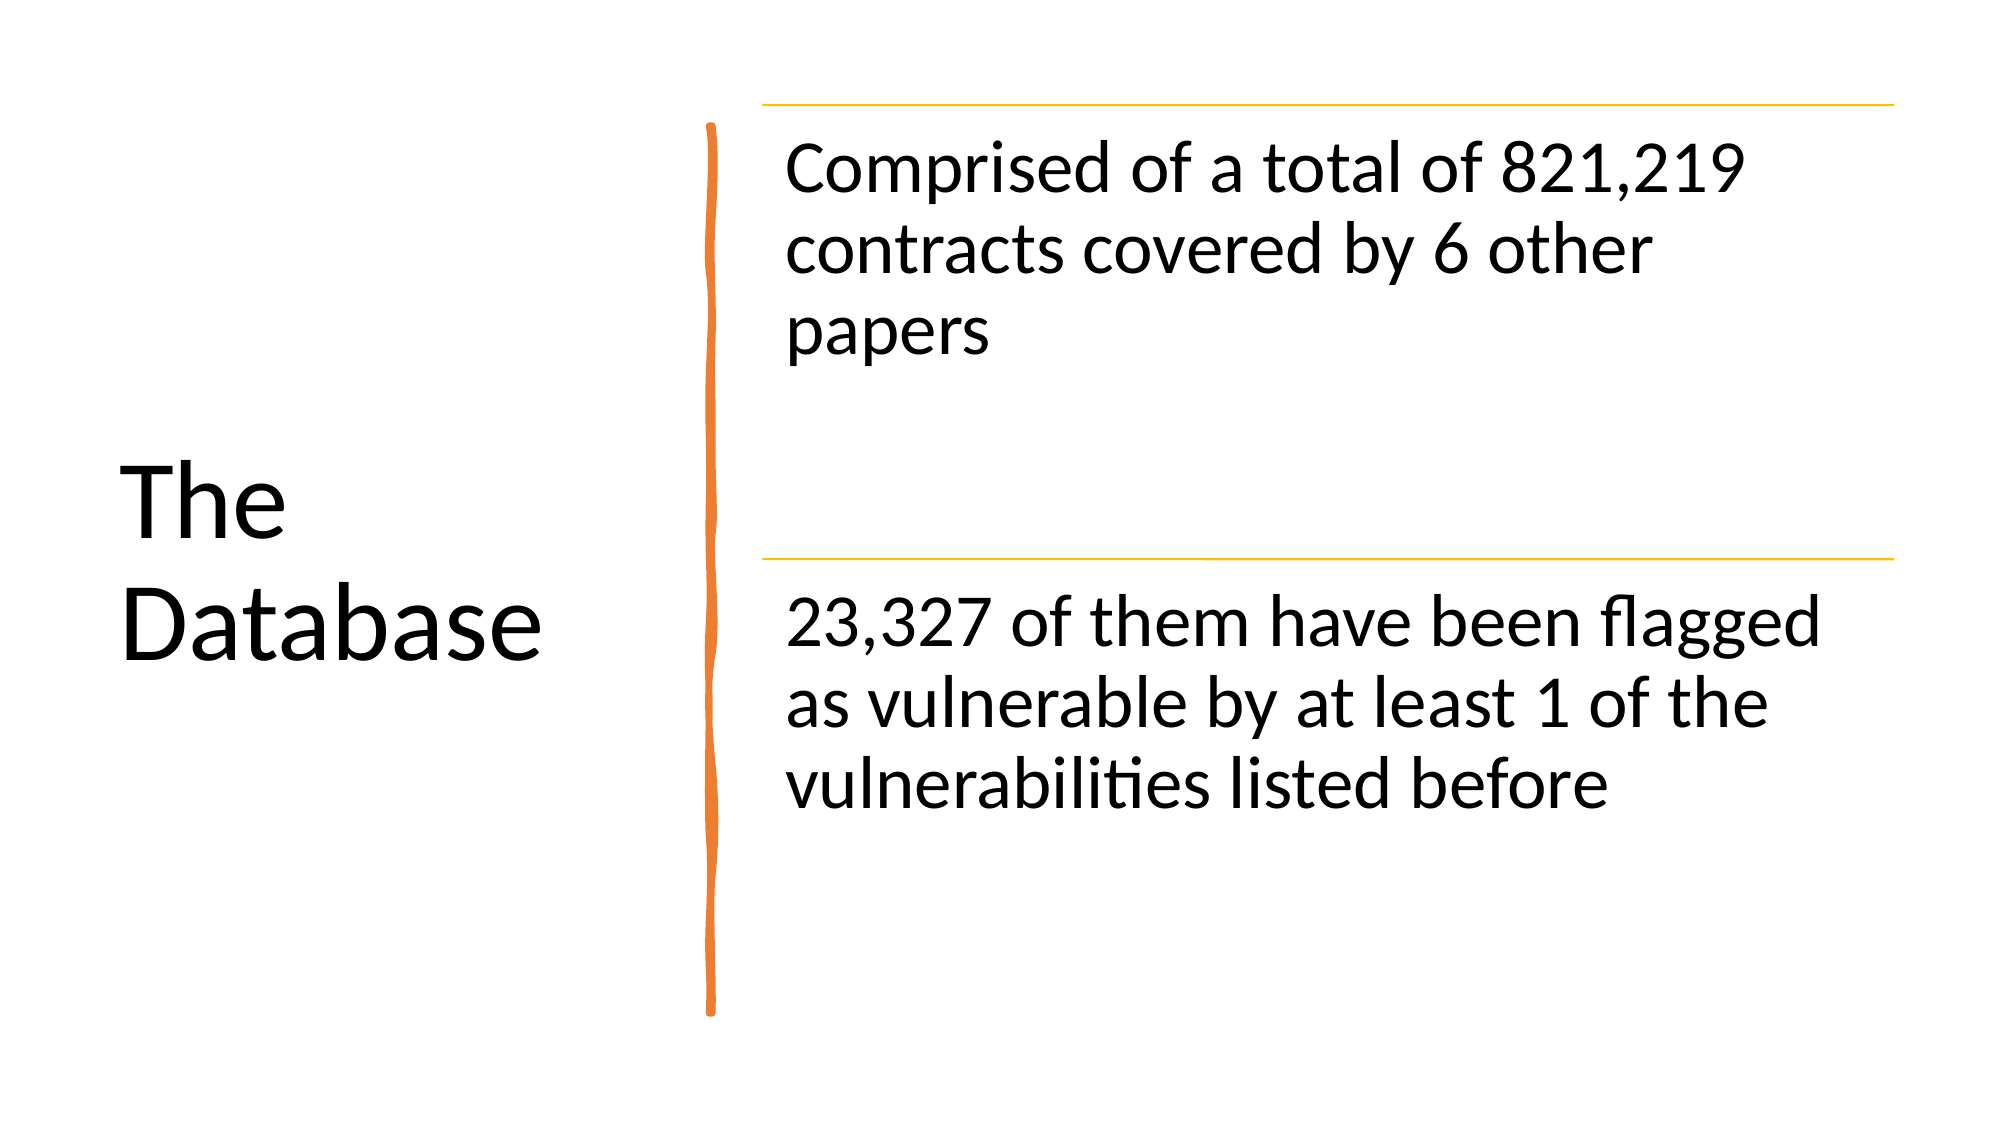

Comprised of a total of 821,219 contracts covered by 6 other papers
23,327 of them have been flagged as vulnerable by at least 1 of the vulnerabilities listed before
# The Database